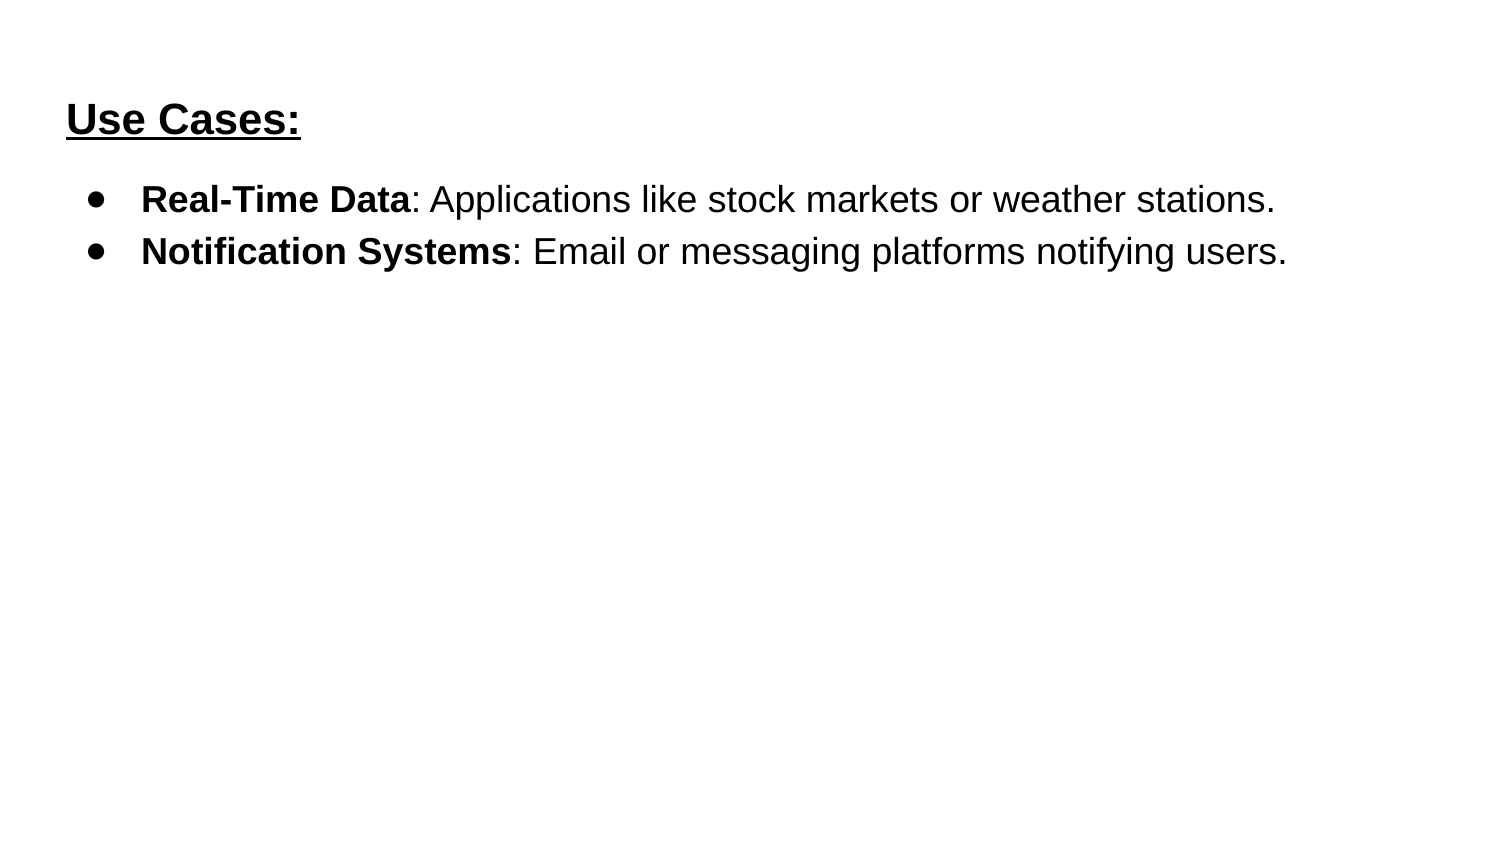

Use Cases:
Real-Time Data: Applications like stock markets or weather stations.
Notification Systems: Email or messaging platforms notifying users.